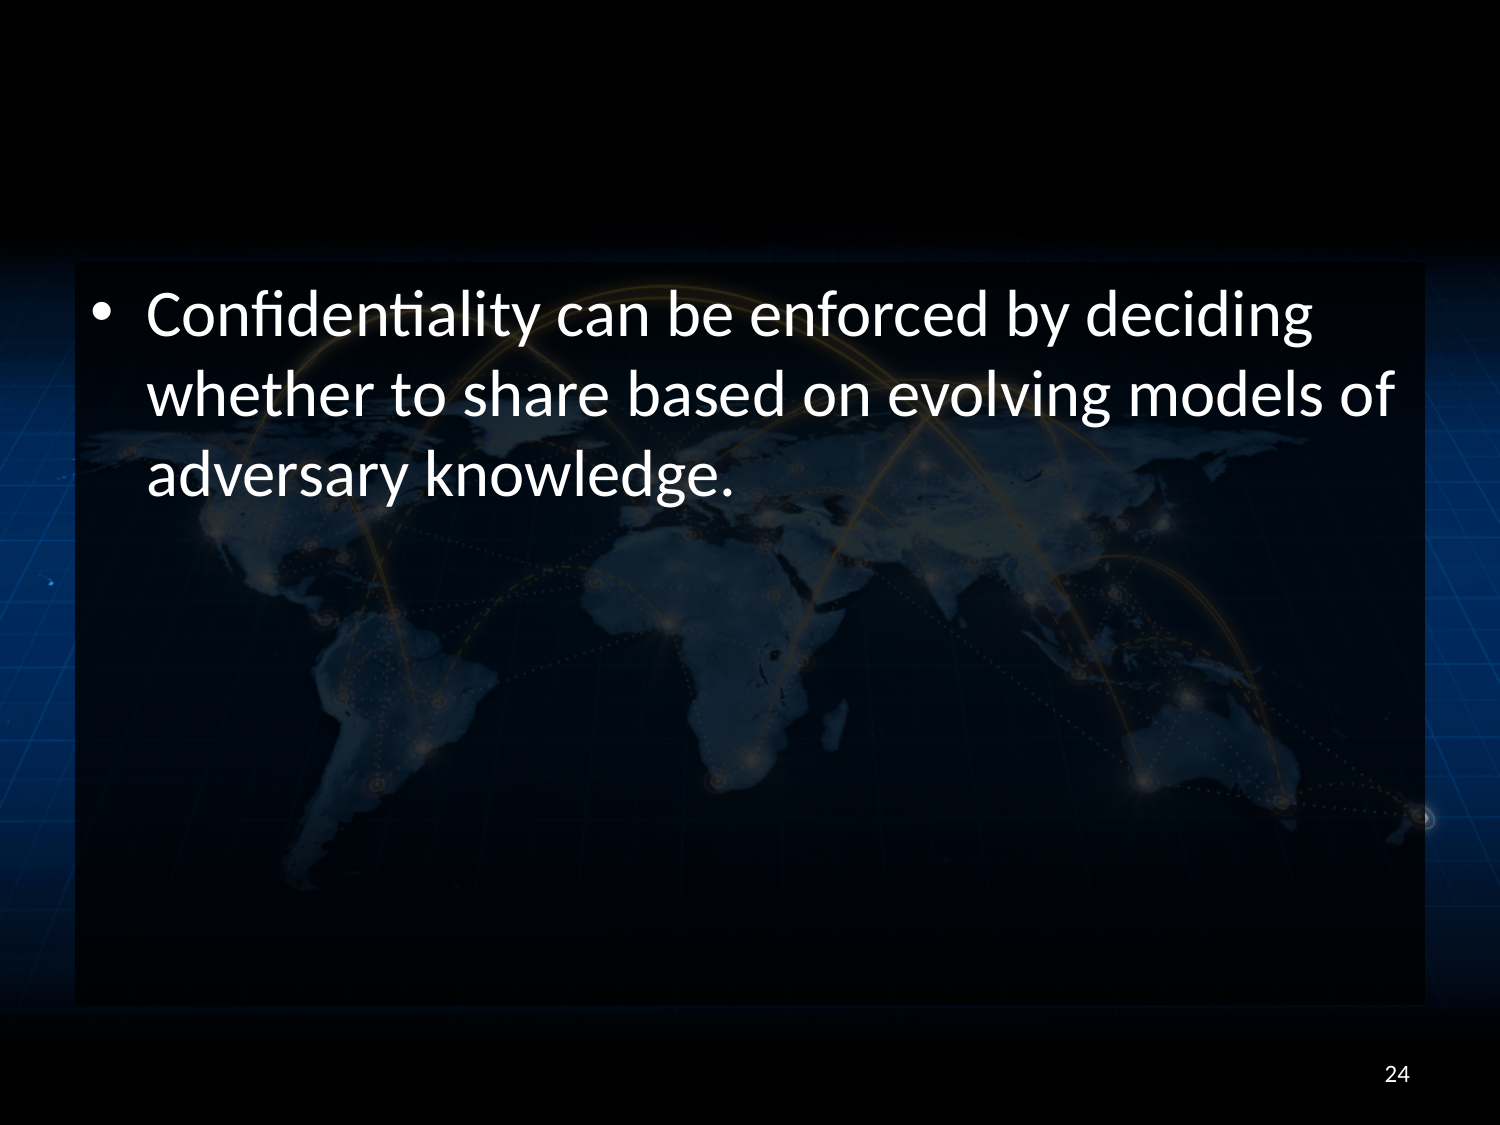

#
Confidentiality can be enforced by deciding whether to share based on evolving models of adversary knowledge.
24